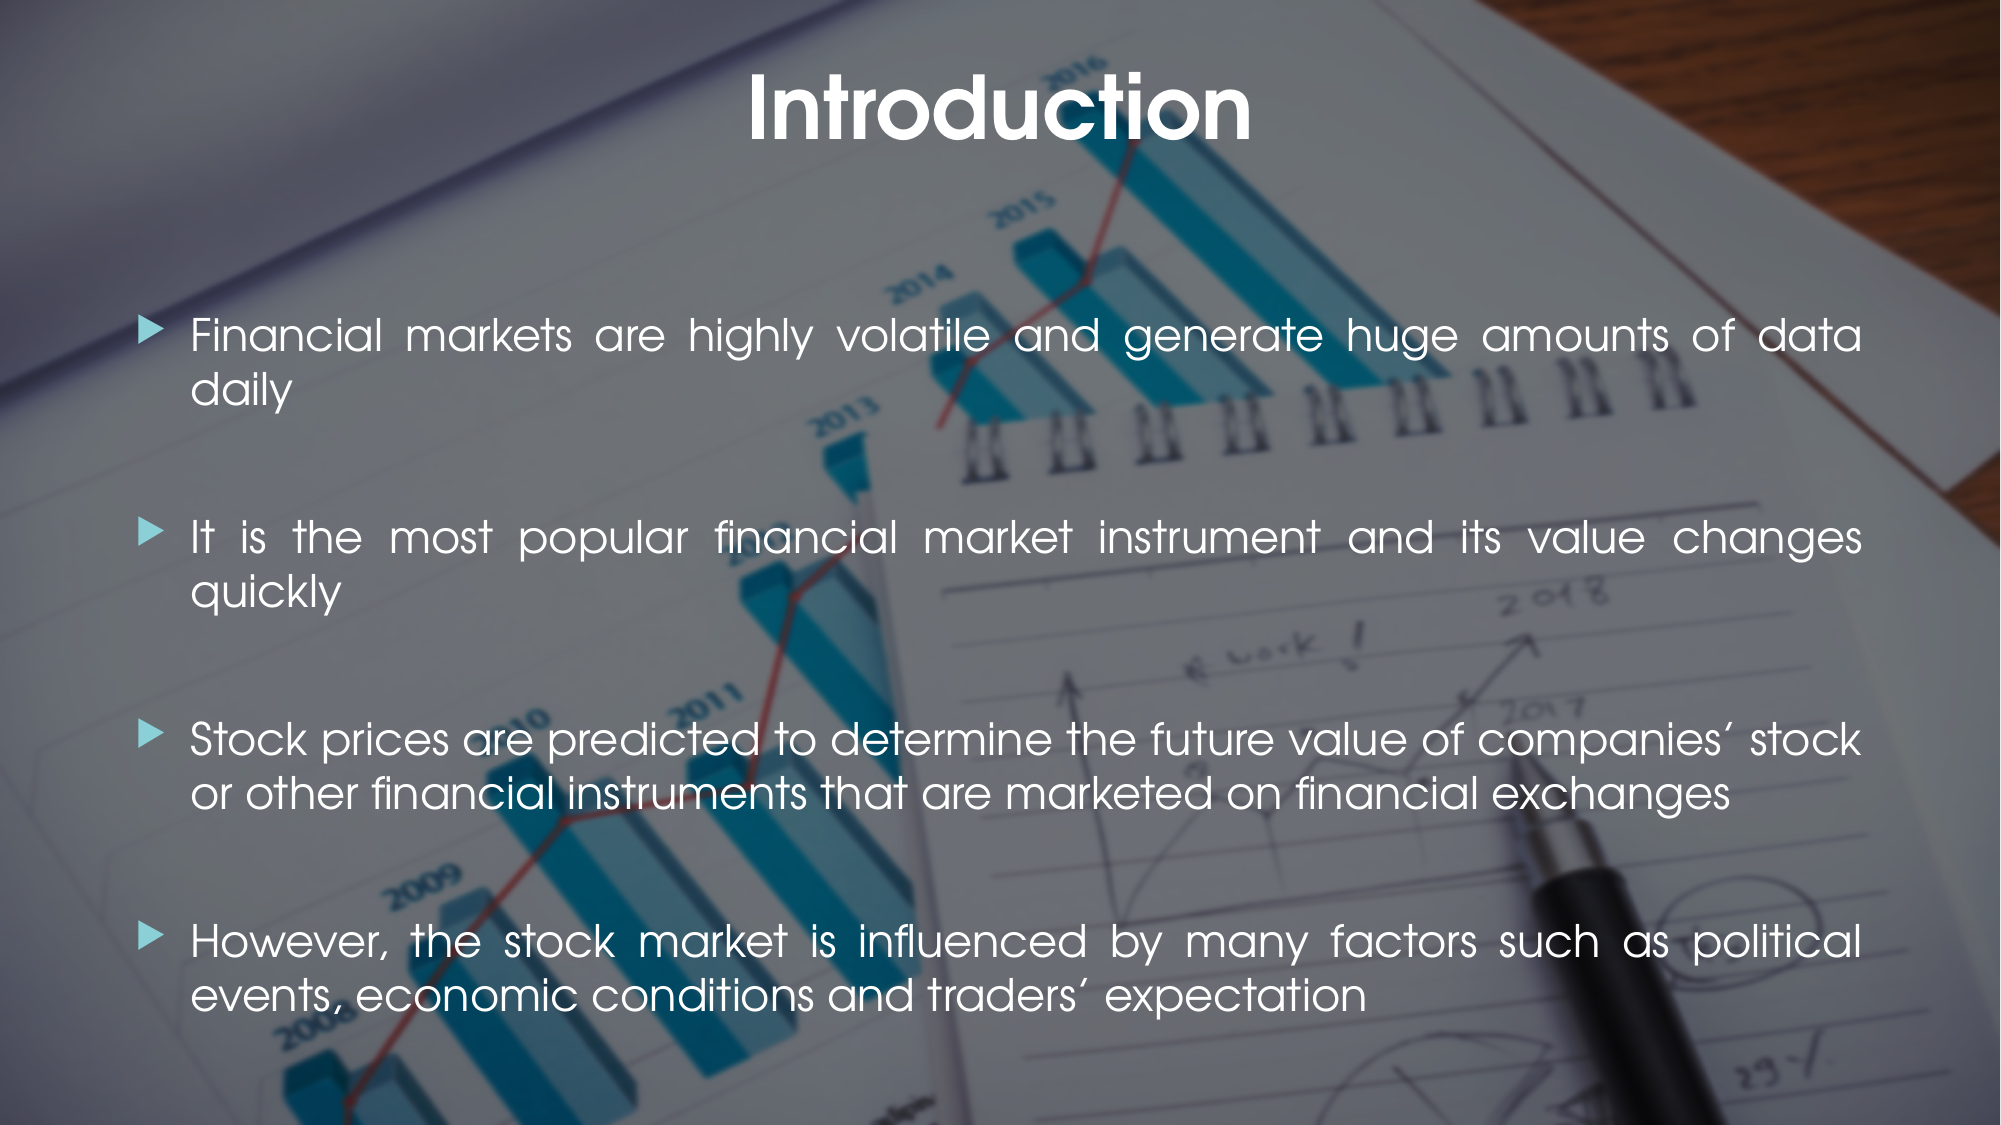

# Introduction
Financial markets are highly volatile and generate huge amounts of data daily

It is the most popular financial market instrument and its value changes quickly

Stock prices are predicted to determine the future value of companies’ stock or other financial instruments that are marketed on financial exchanges

However, the stock market is influenced by many factors such as political events, economic conditions and traders’ expectation